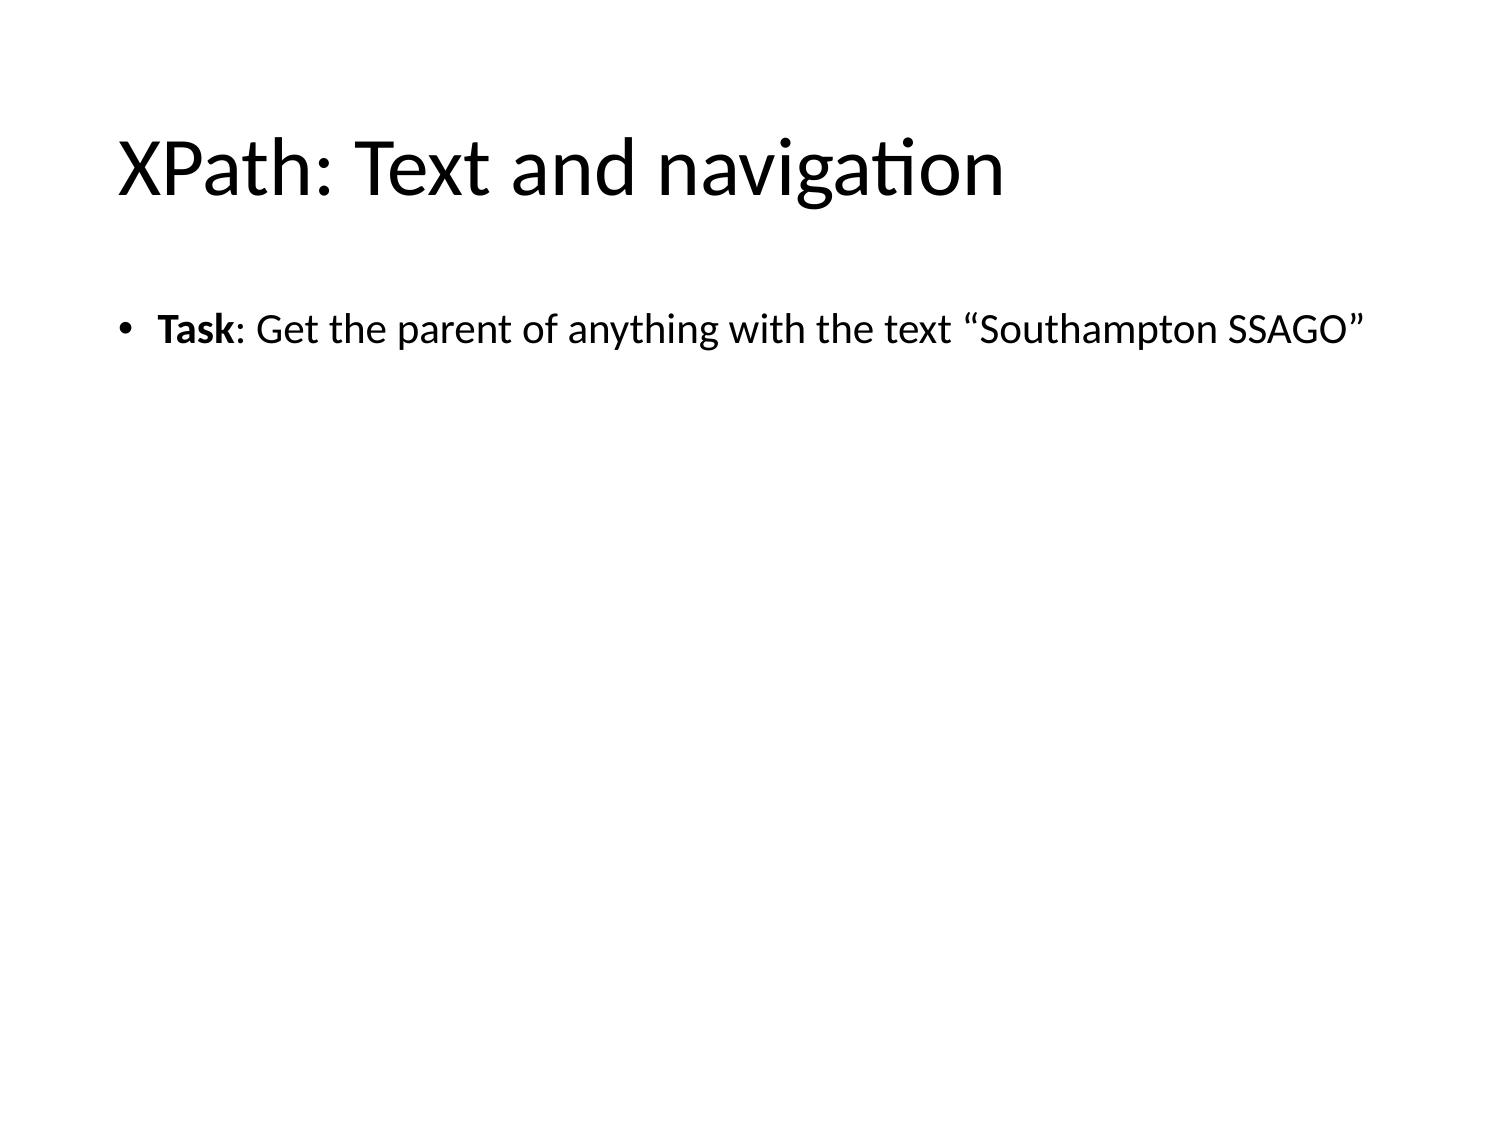

# XPath: Text and navigation
Task: Get the parent of anything with the text “Southampton SSAGO”